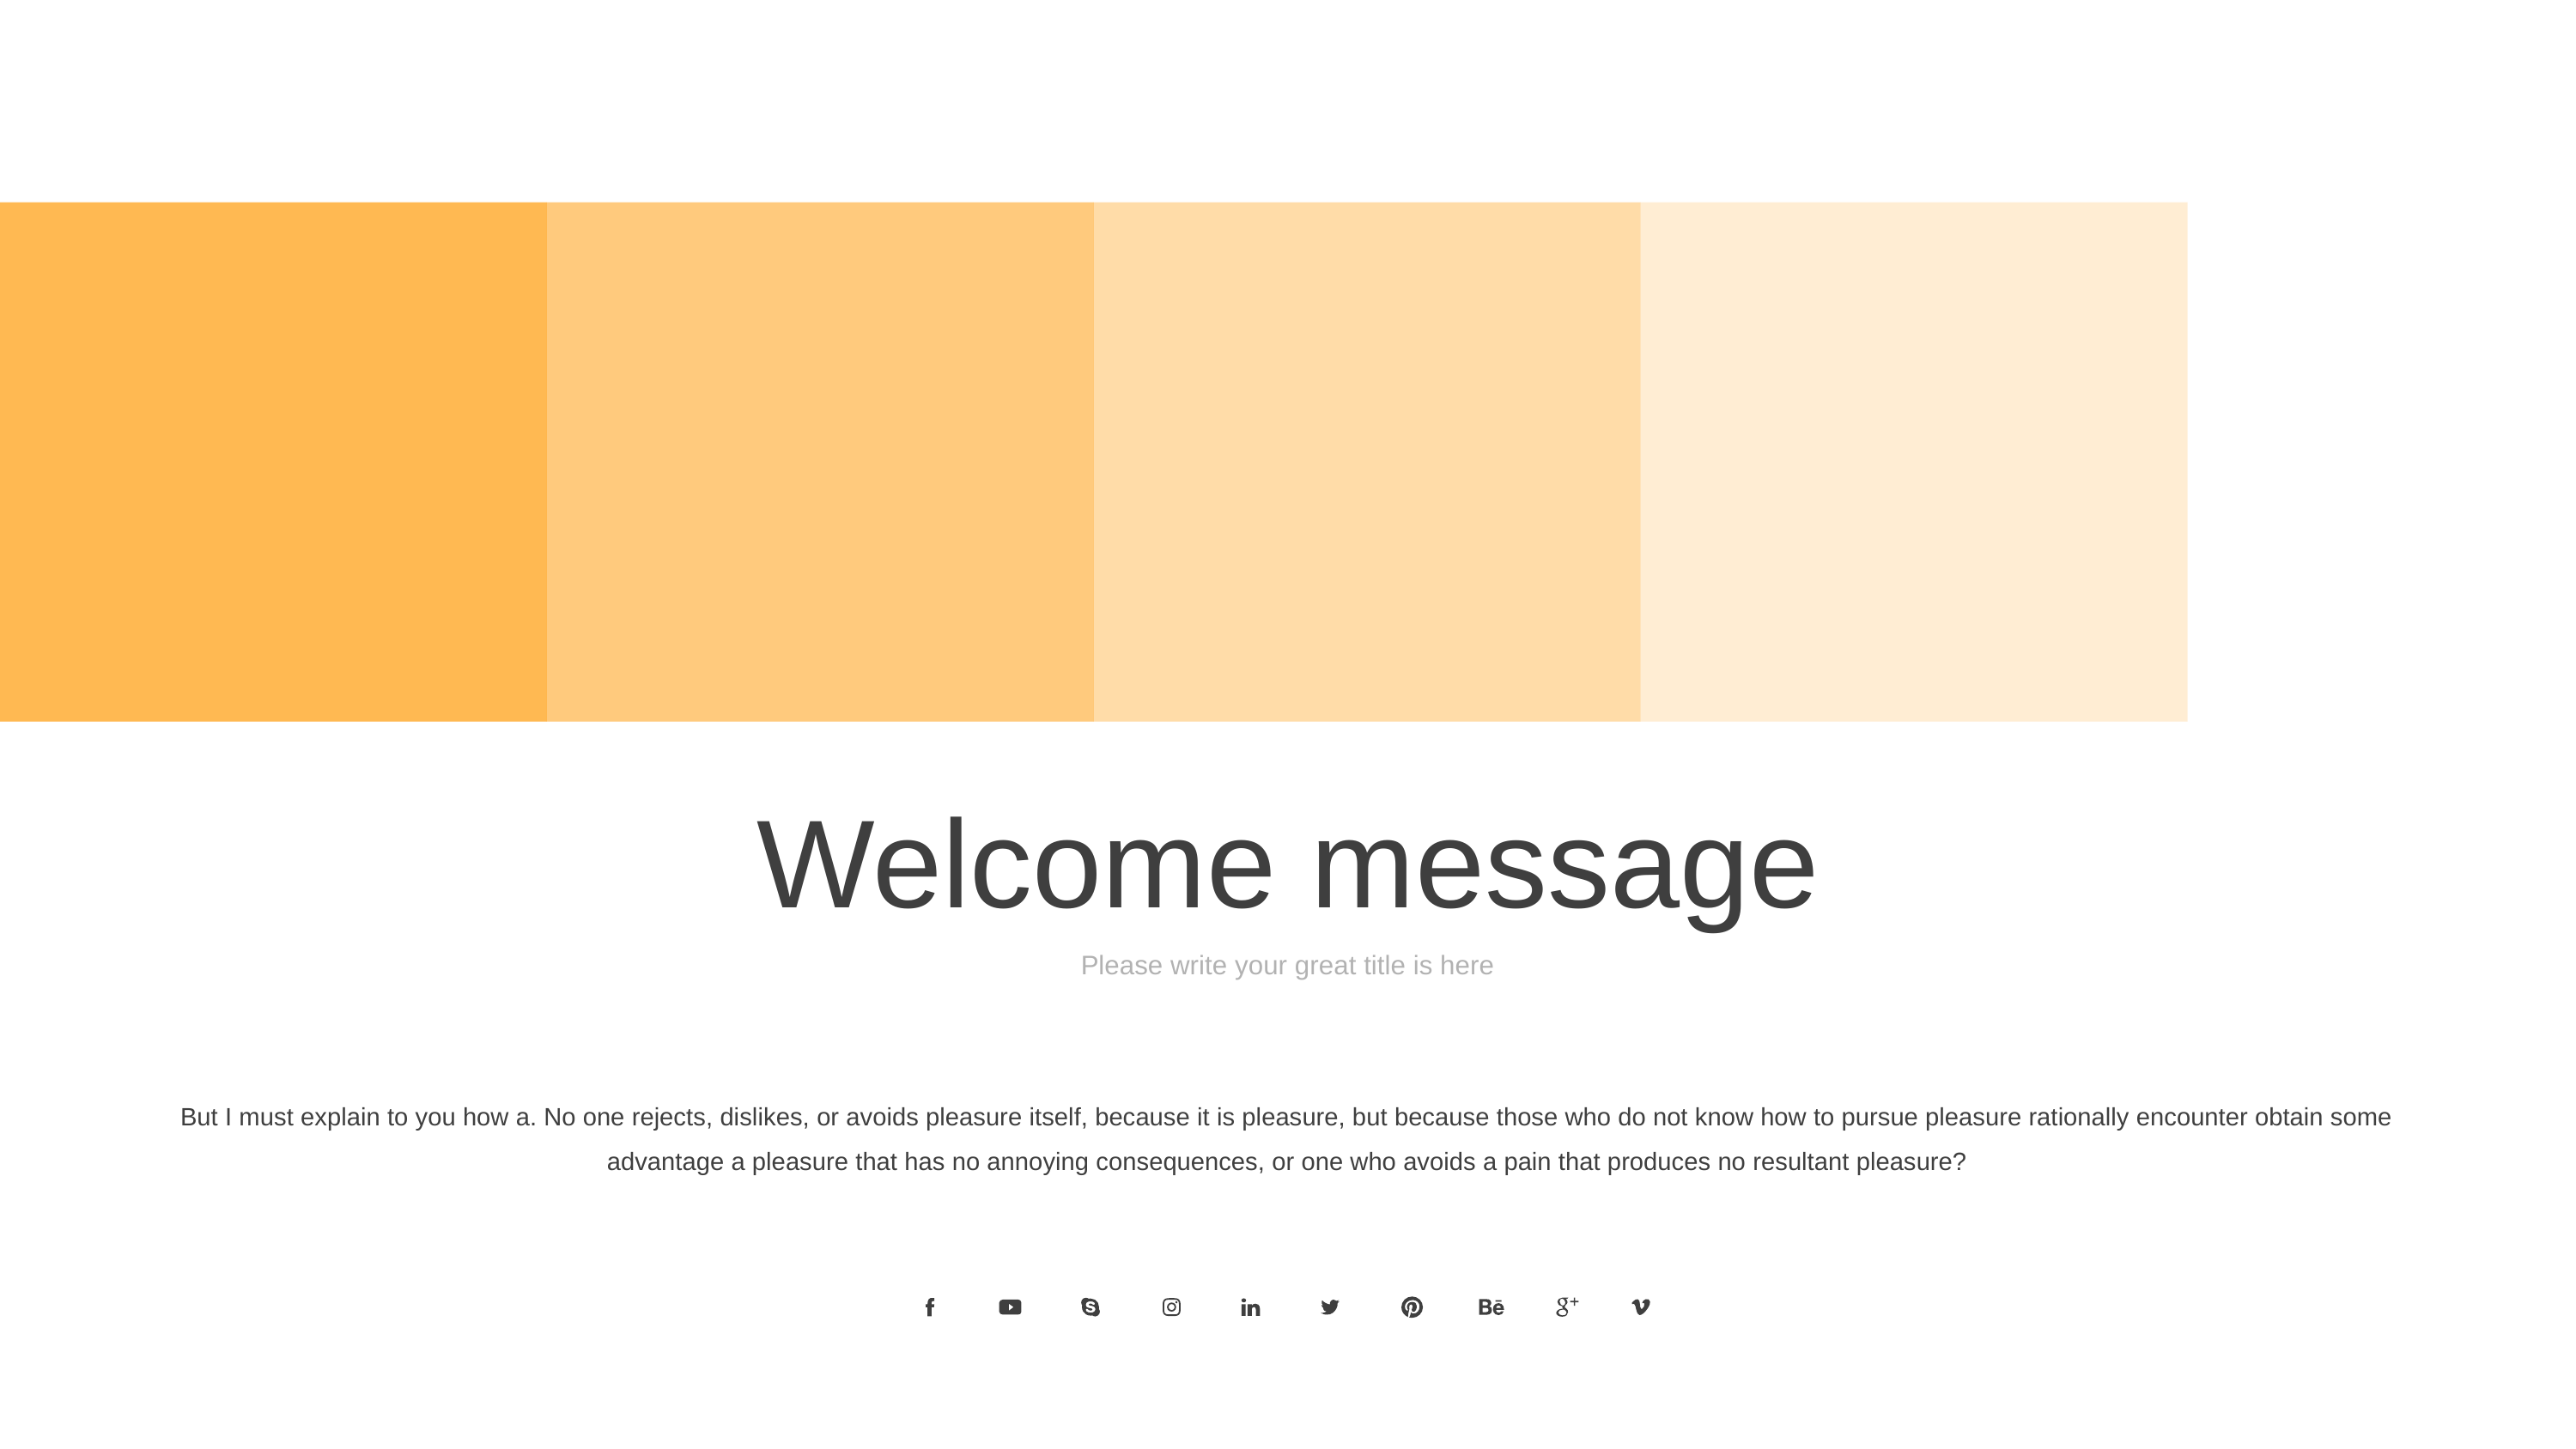

Welcome message
Please write your great title is here
But I must explain to you how a. No one rejects, dislikes, or avoids pleasure itself, because it is pleasure, but because those who do not know how to pursue pleasure rationally encounter obtain some advantage a pleasure that has no annoying consequences, or one who avoids a pain that produces no resultant pleasure?